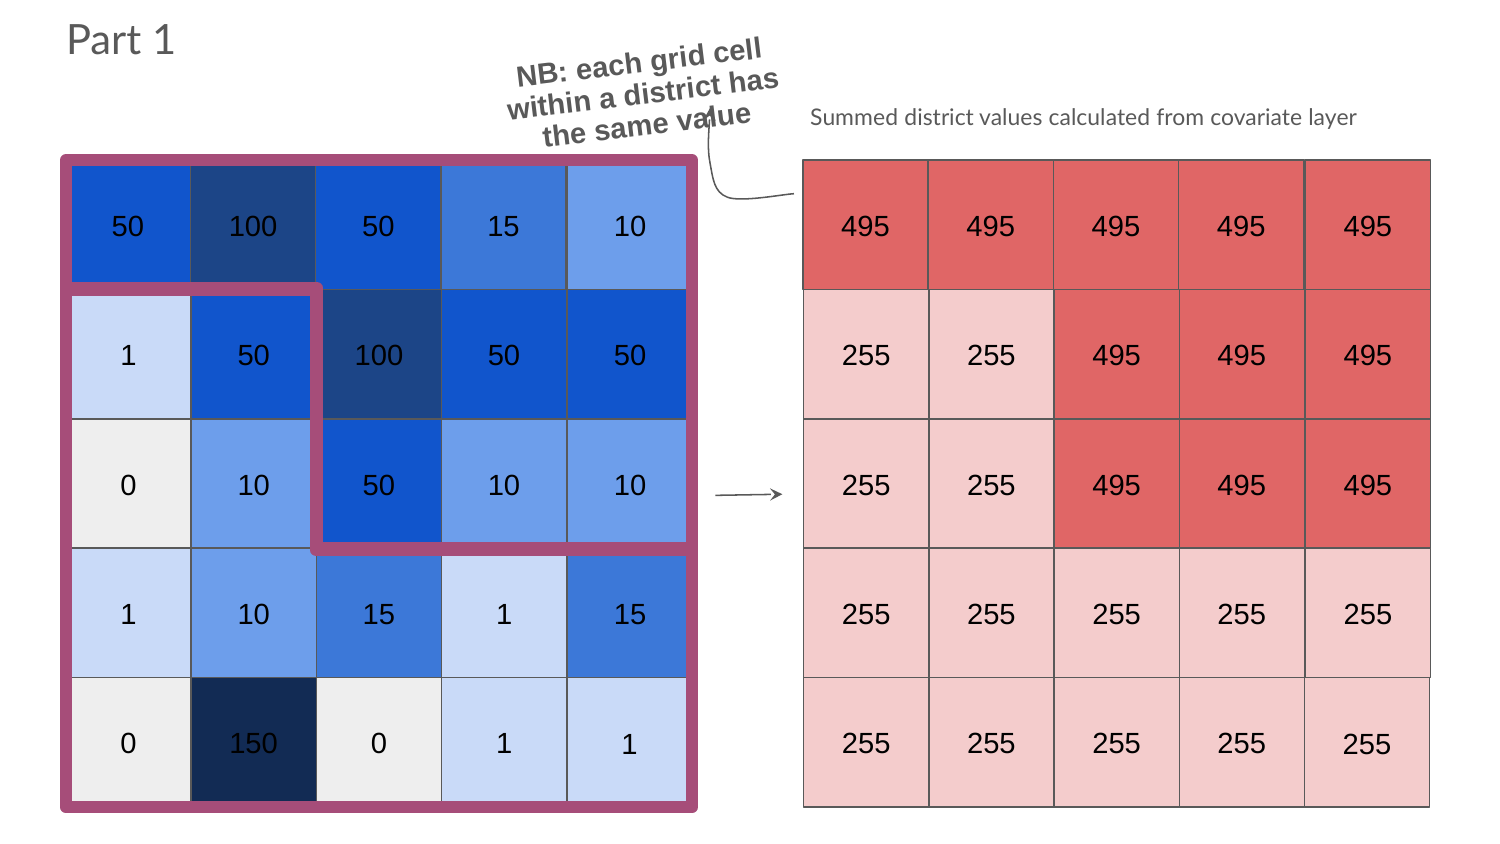

# Part 1
NB: each grid cell within a district has the same value
Summed district values calculated from covariate layer

10
15
50
100
50
1
50
100
50
0
10
50
10
1
10
15
1
0
150
0
1
50
10
15
1
495
495
495
495
495
255
255
495
495
255
255
495
495
255
255
255
255
255
255
255
255
495
495
255
255